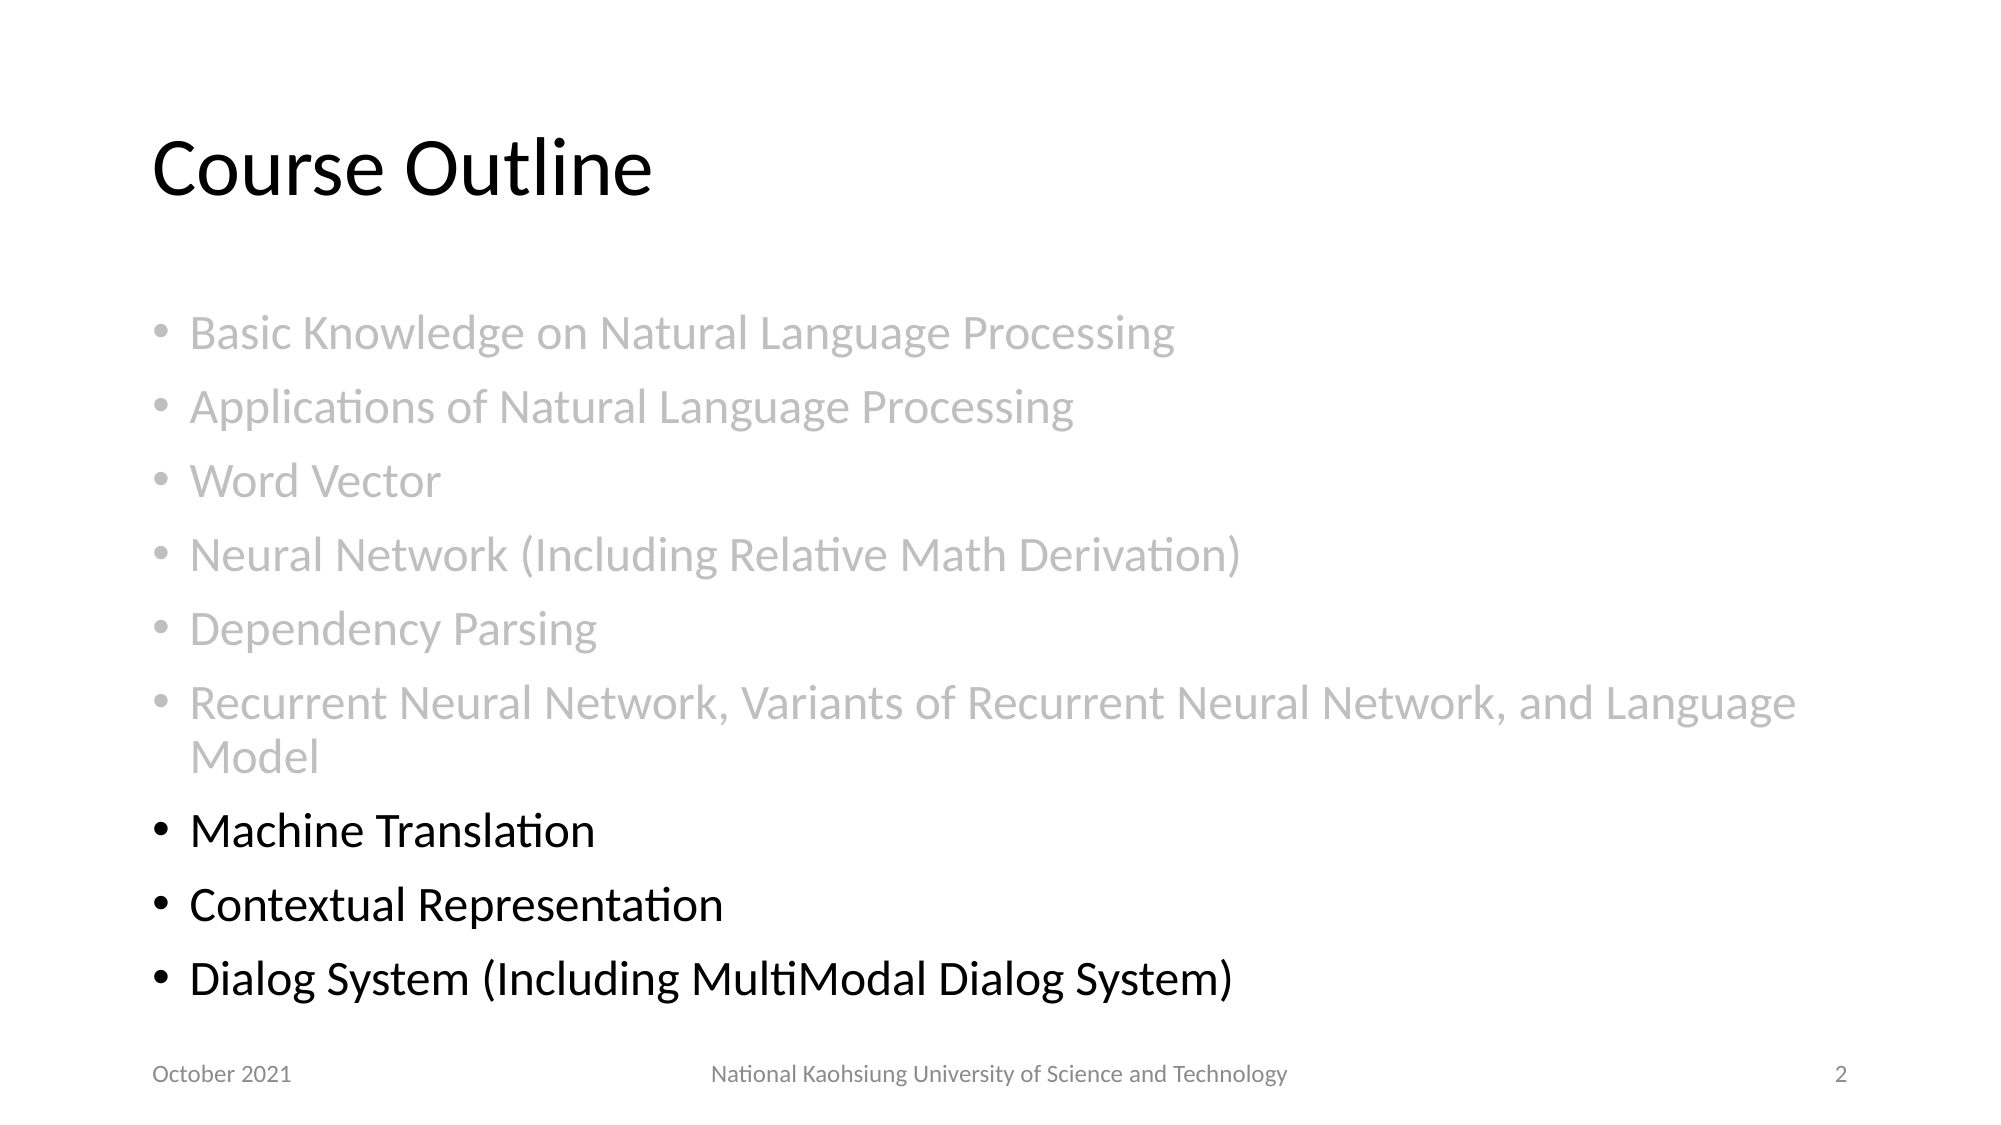

# Course Outline
Basic Knowledge on Natural Language Processing
Applications of Natural Language Processing
Word Vector
Neural Network (Including Relative Math Derivation)
Dependency Parsing
Recurrent Neural Network, Variants of Recurrent Neural Network, and Language Model
Machine Translation
Contextual Representation
Dialog System (Including MultiModal Dialog System)

October 2021
National Kaohsiung University of Science and Technology
2